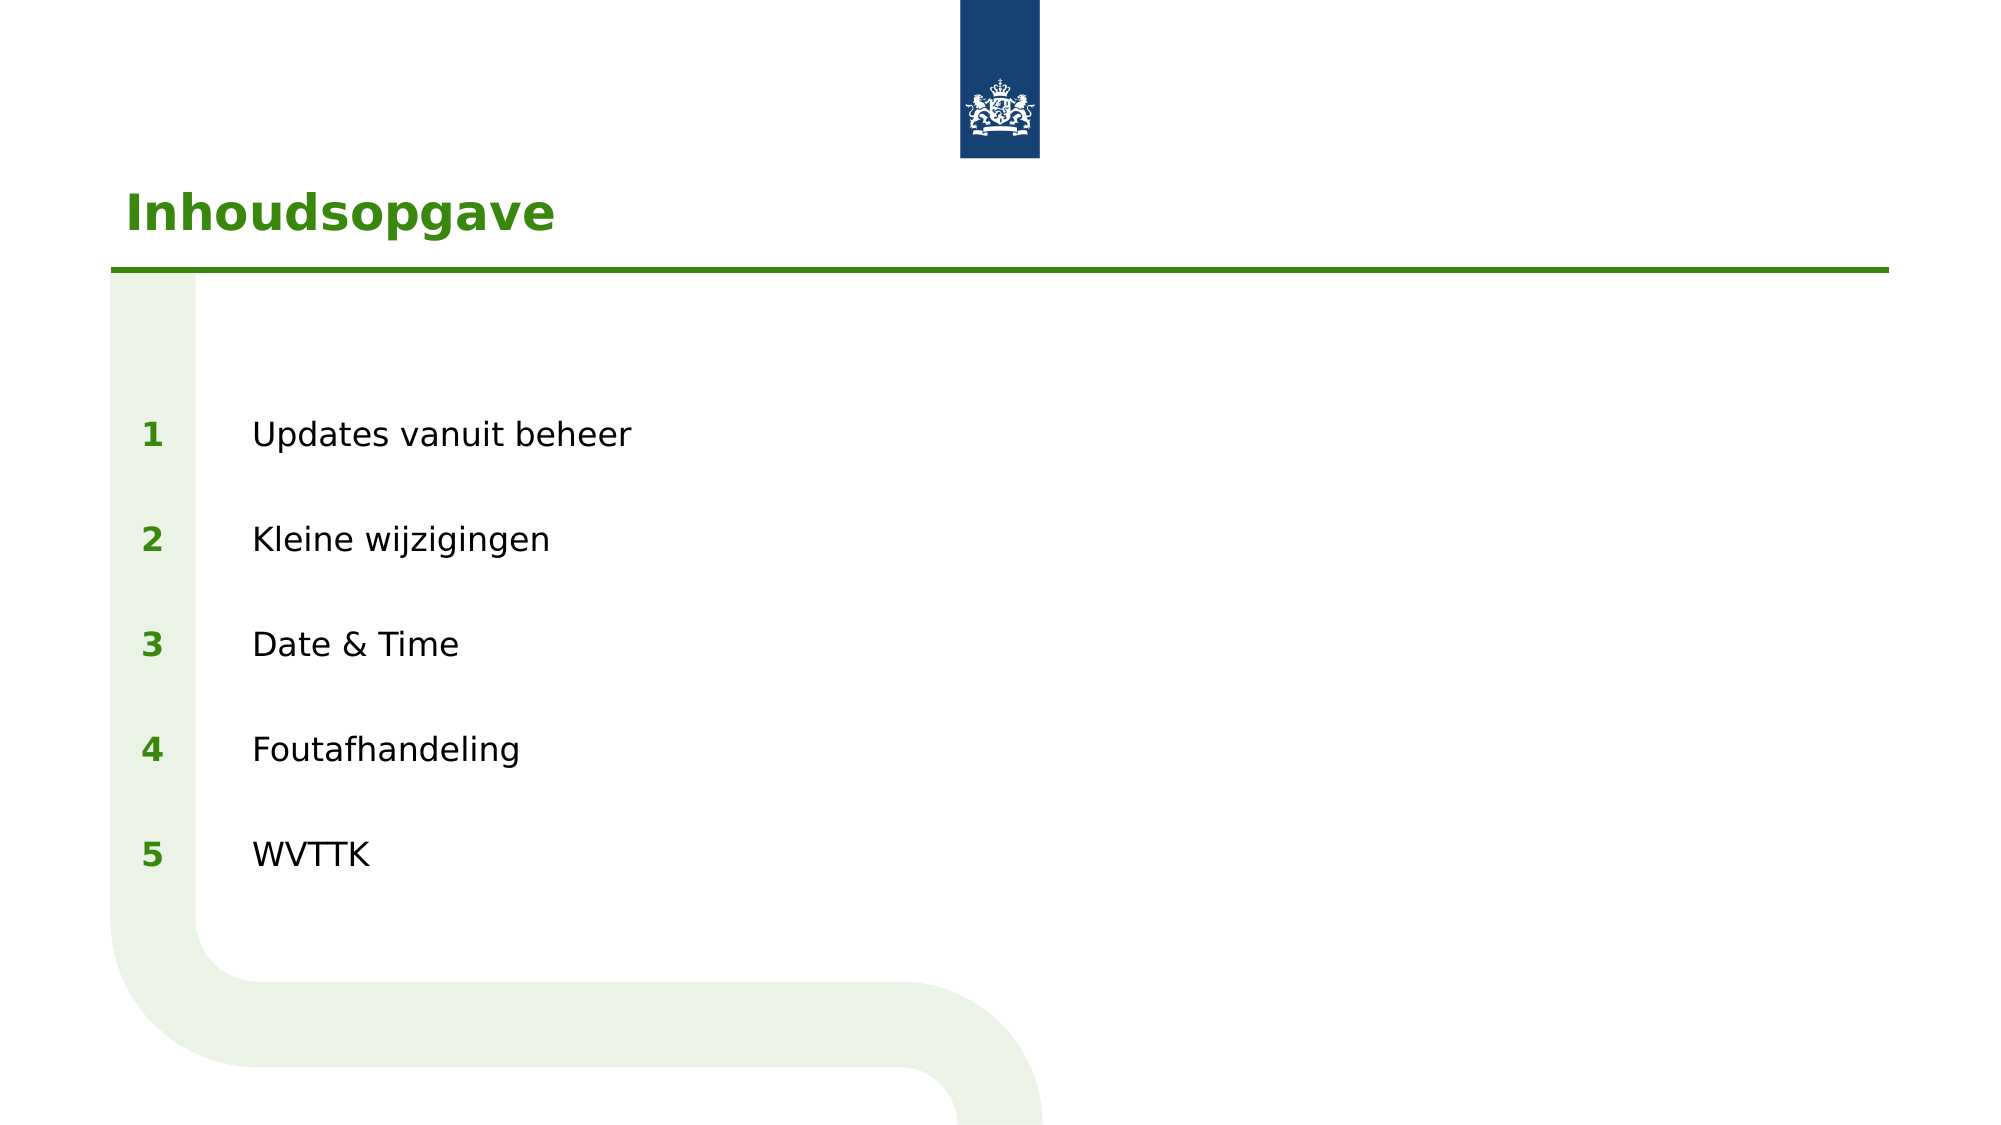

1
2
3
4
5
Updates vanuit beheer
Kleine wijzigingen
Date & Time
Foutafhandeling
WVTTK